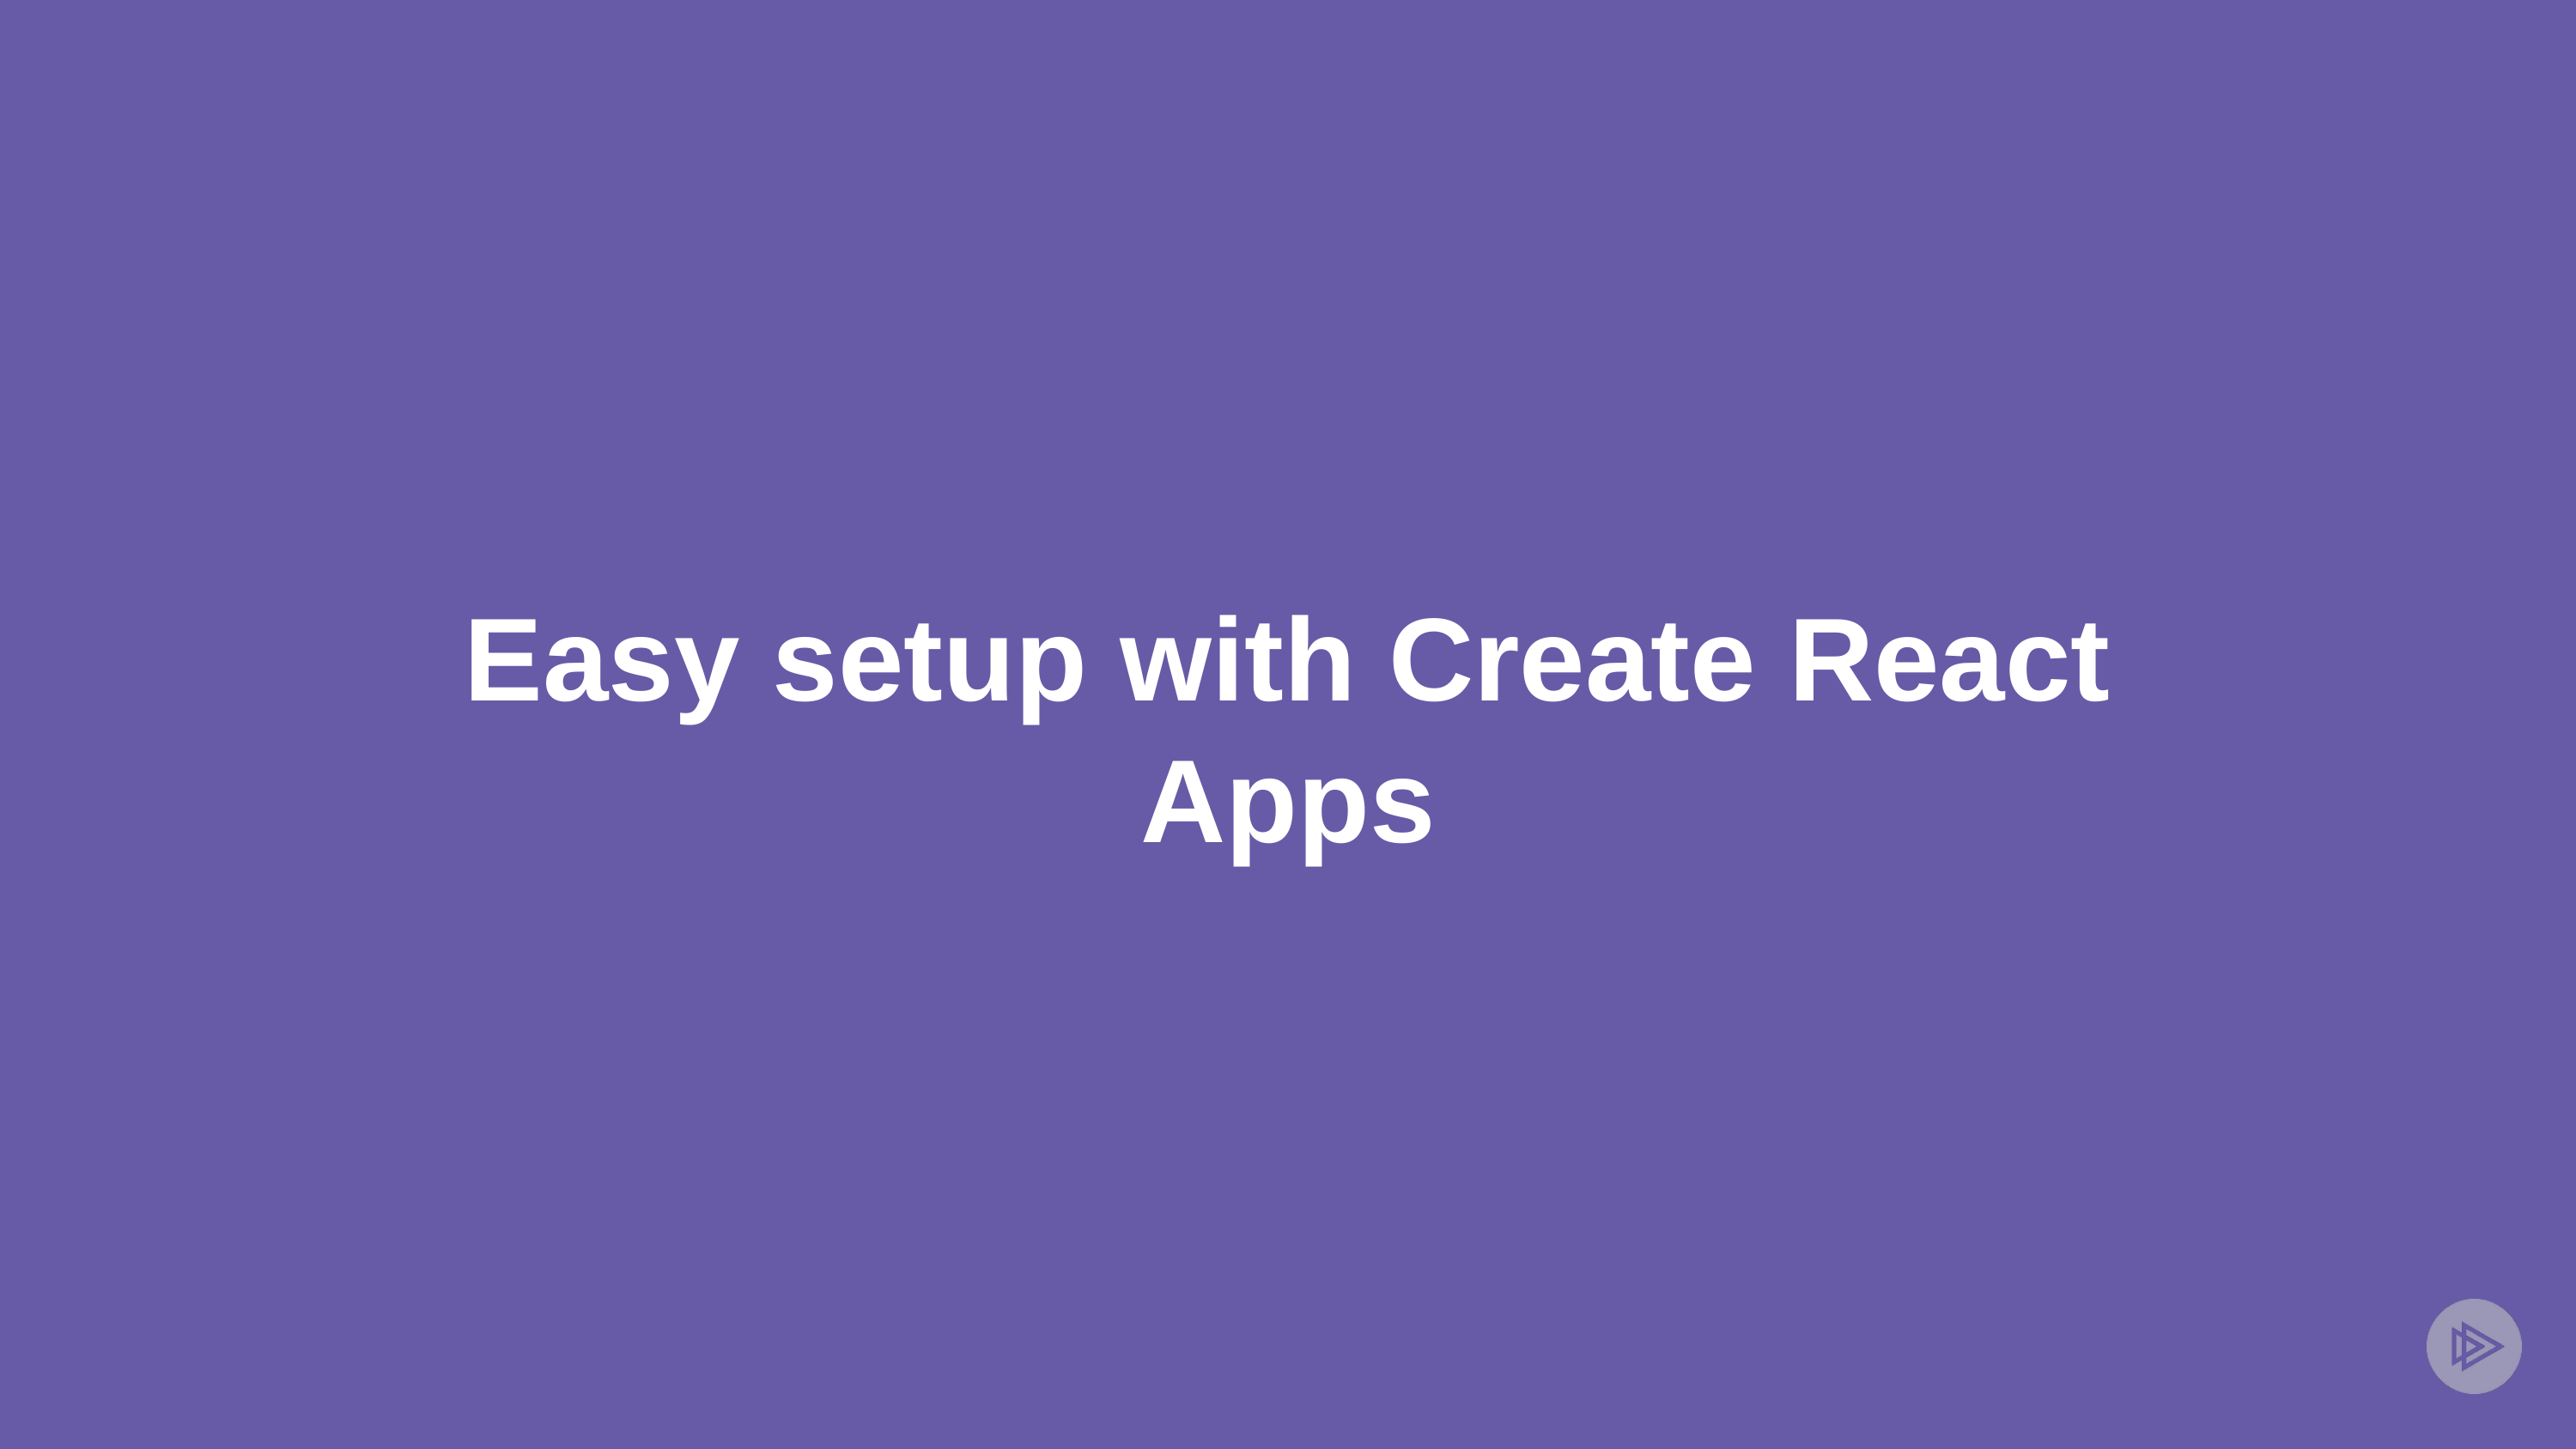

# Easy setup with Create React Apps